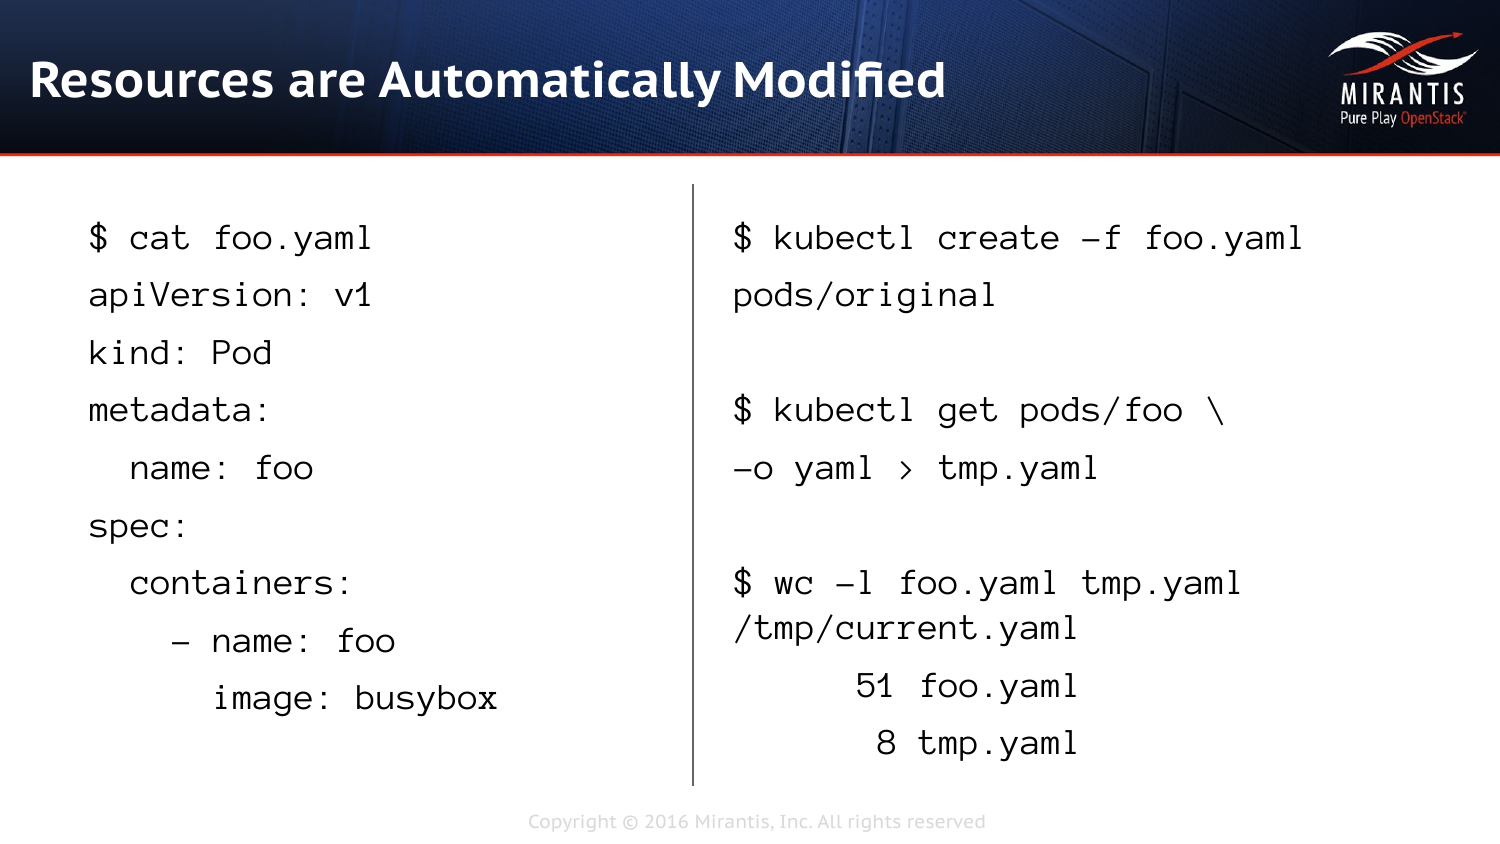

# Resources are Automatically Modified
$ cat foo.yaml
apiVersion: v1
kind: Pod
metadata:
  name: foo
spec:
  containers:
    - name: foo
      image: busybox

$ kubectl create -f foo.yaml
pods/original

$ kubectl get pods/foo \
-o yaml > tmp.yaml

$ wc -l foo.yaml tmp.yaml /tmp/current.yaml
      51 foo.yaml
       8 tmp.yaml